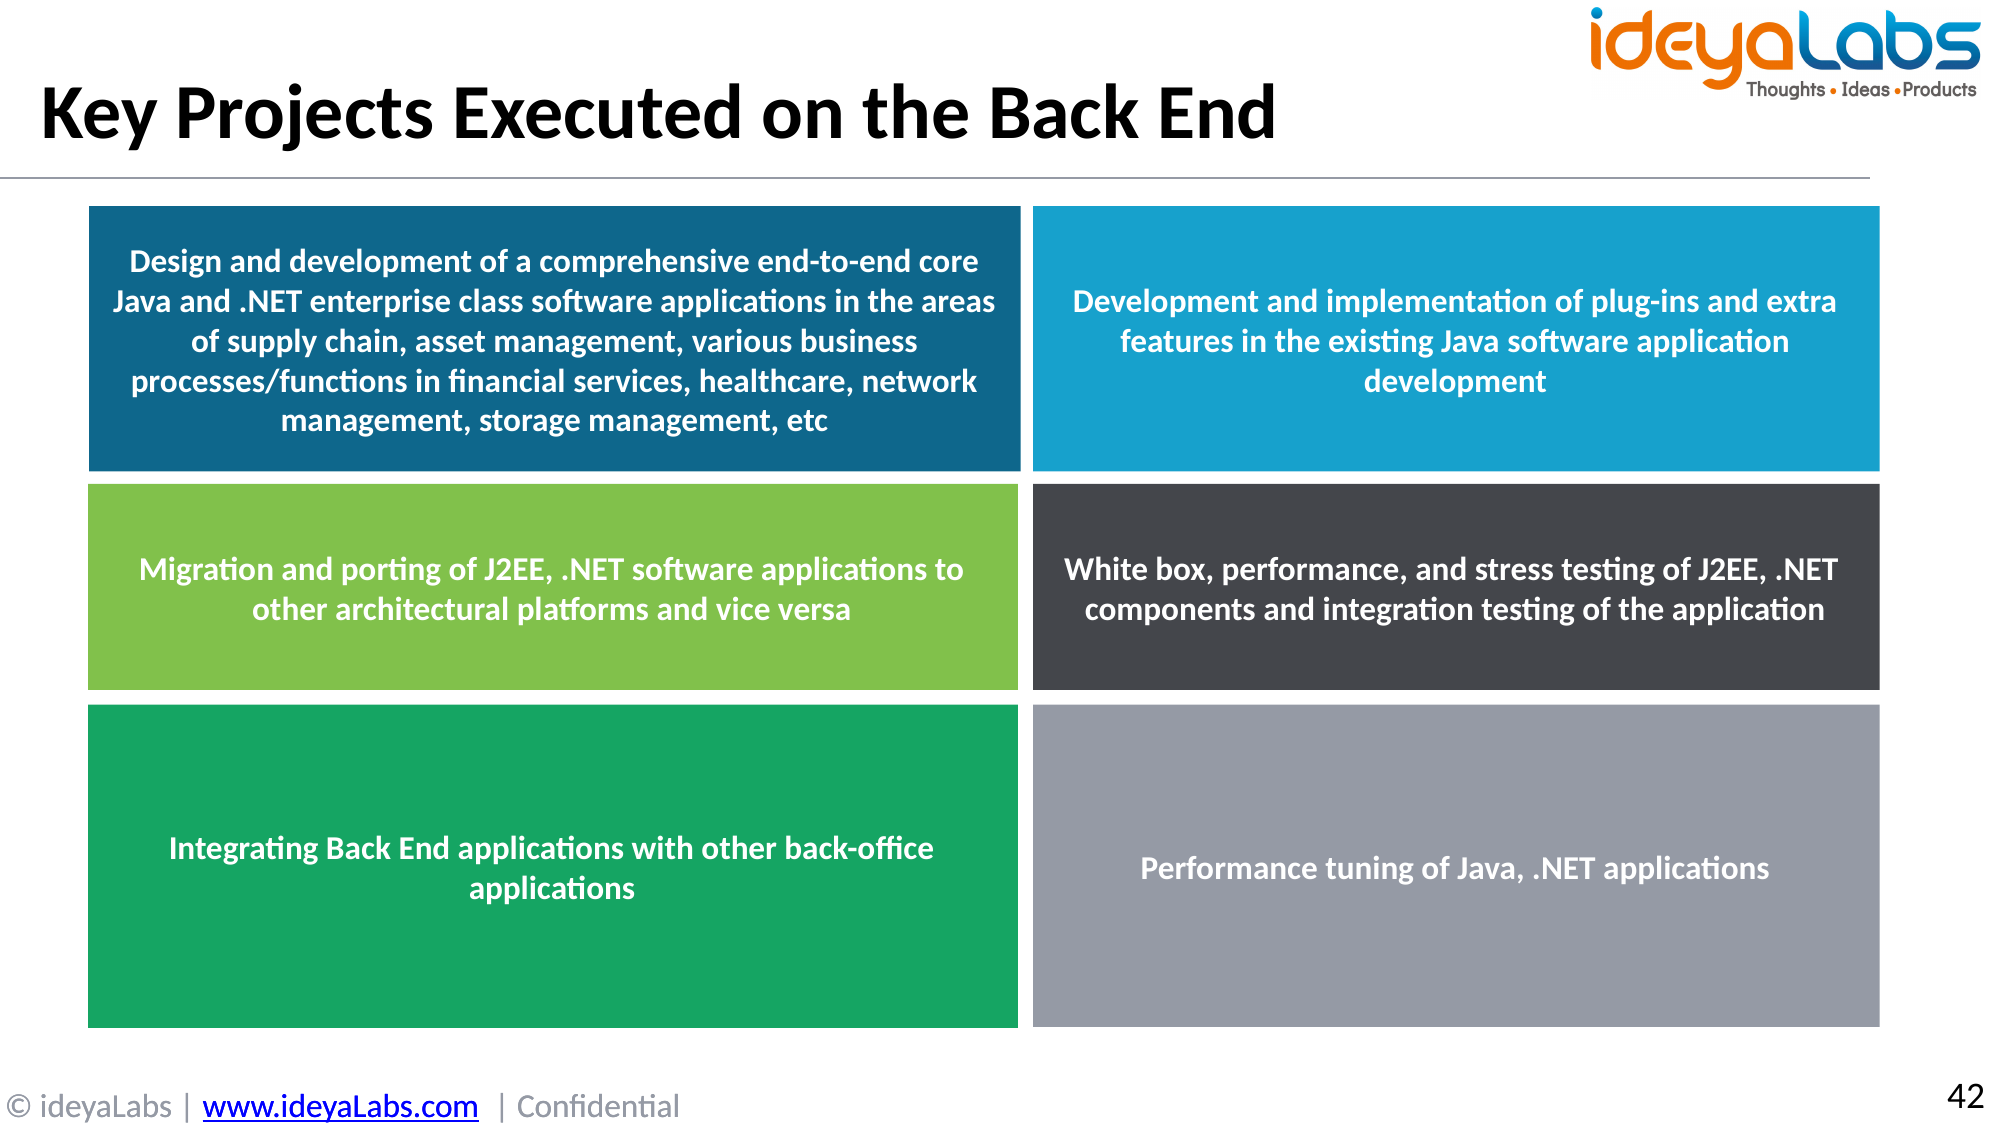

# Key Projects Executed on the Back End
Design and development of a comprehensive end-to-end core Java and .NET enterprise class software applications in the areas of supply chain, asset management, various business processes/functions in financial services, healthcare, network management, storage management, etc
Development and implementation of plug-ins and extra features in the existing Java software application development
Migration and porting of J2EE, .NET software applications to other architectural platforms and vice versa
White box, performance, and stress testing of J2EE, .NET  components and integration testing of the application
Integrating Back End applications with other back-office applications
Performance tuning of Java, .NET applications